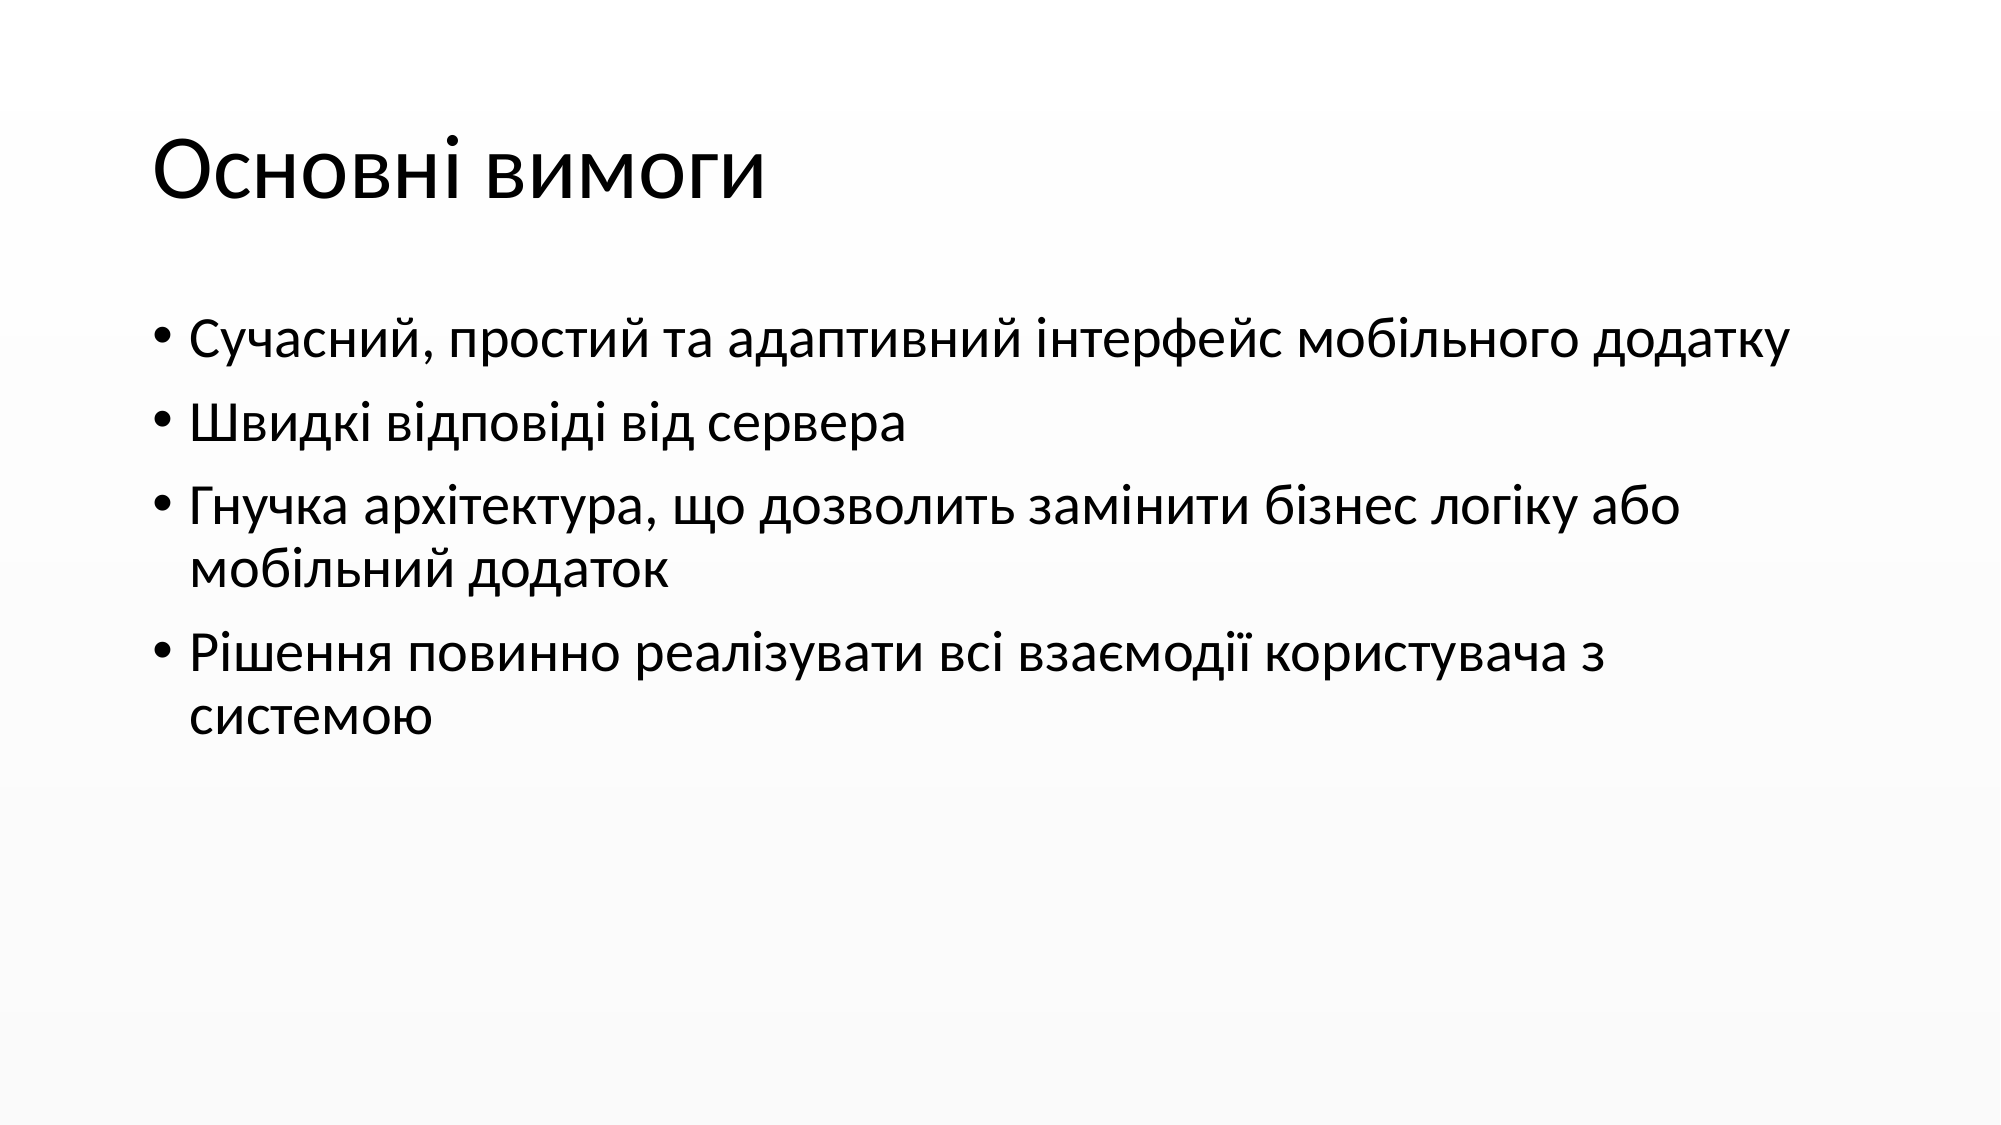

# Основні вимоги
Сучасний, простий та адаптивний інтерфейс мобільного додатку
Швидкі відповіді від сервера
Гнучка архітектура, що дозволить замінити бізнес логіку або мобільний додаток
Рішення повинно реалізувати всі взаємодії користувача з системою